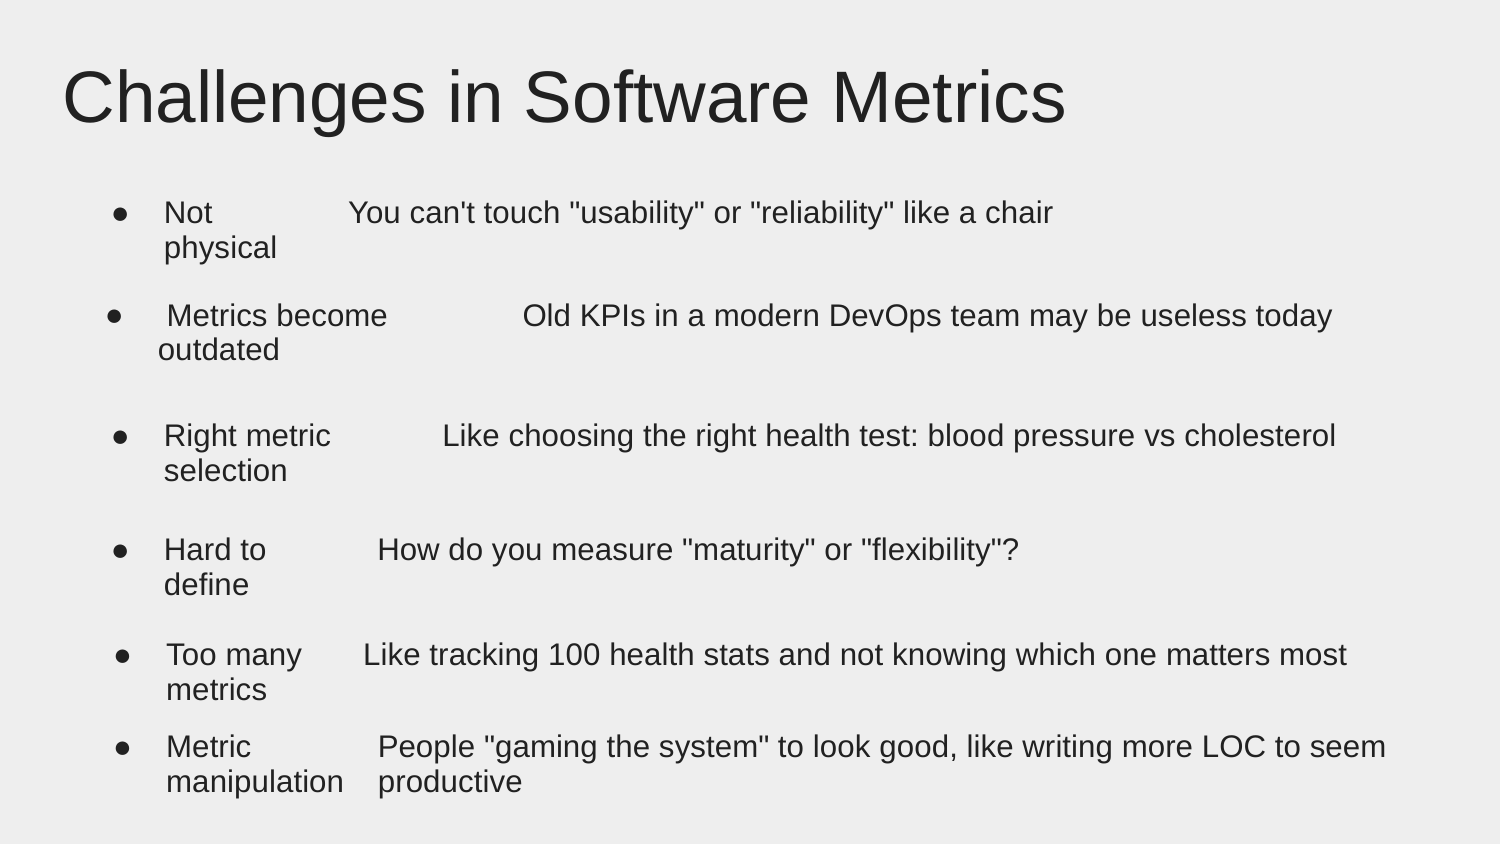

Challenges in Software Metrics
| Not physical | You can't touch "usability" or "reliability" like a chair |
| --- | --- |
| Metrics become outdated | Old KPIs in a modern DevOps team may be useless today |
| --- | --- |
| Right metric selection | Like choosing the right health test: blood pressure vs cholesterol |
| --- | --- |
| Hard to define | How do you measure "maturity" or "flexibility"? |
| --- | --- |
| Too many metrics | Like tracking 100 health stats and not knowing which one matters most |
| --- | --- |
| Metric manipulation | People "gaming the system" to look good, like writing more LOC to seem productive |
| --- | --- |